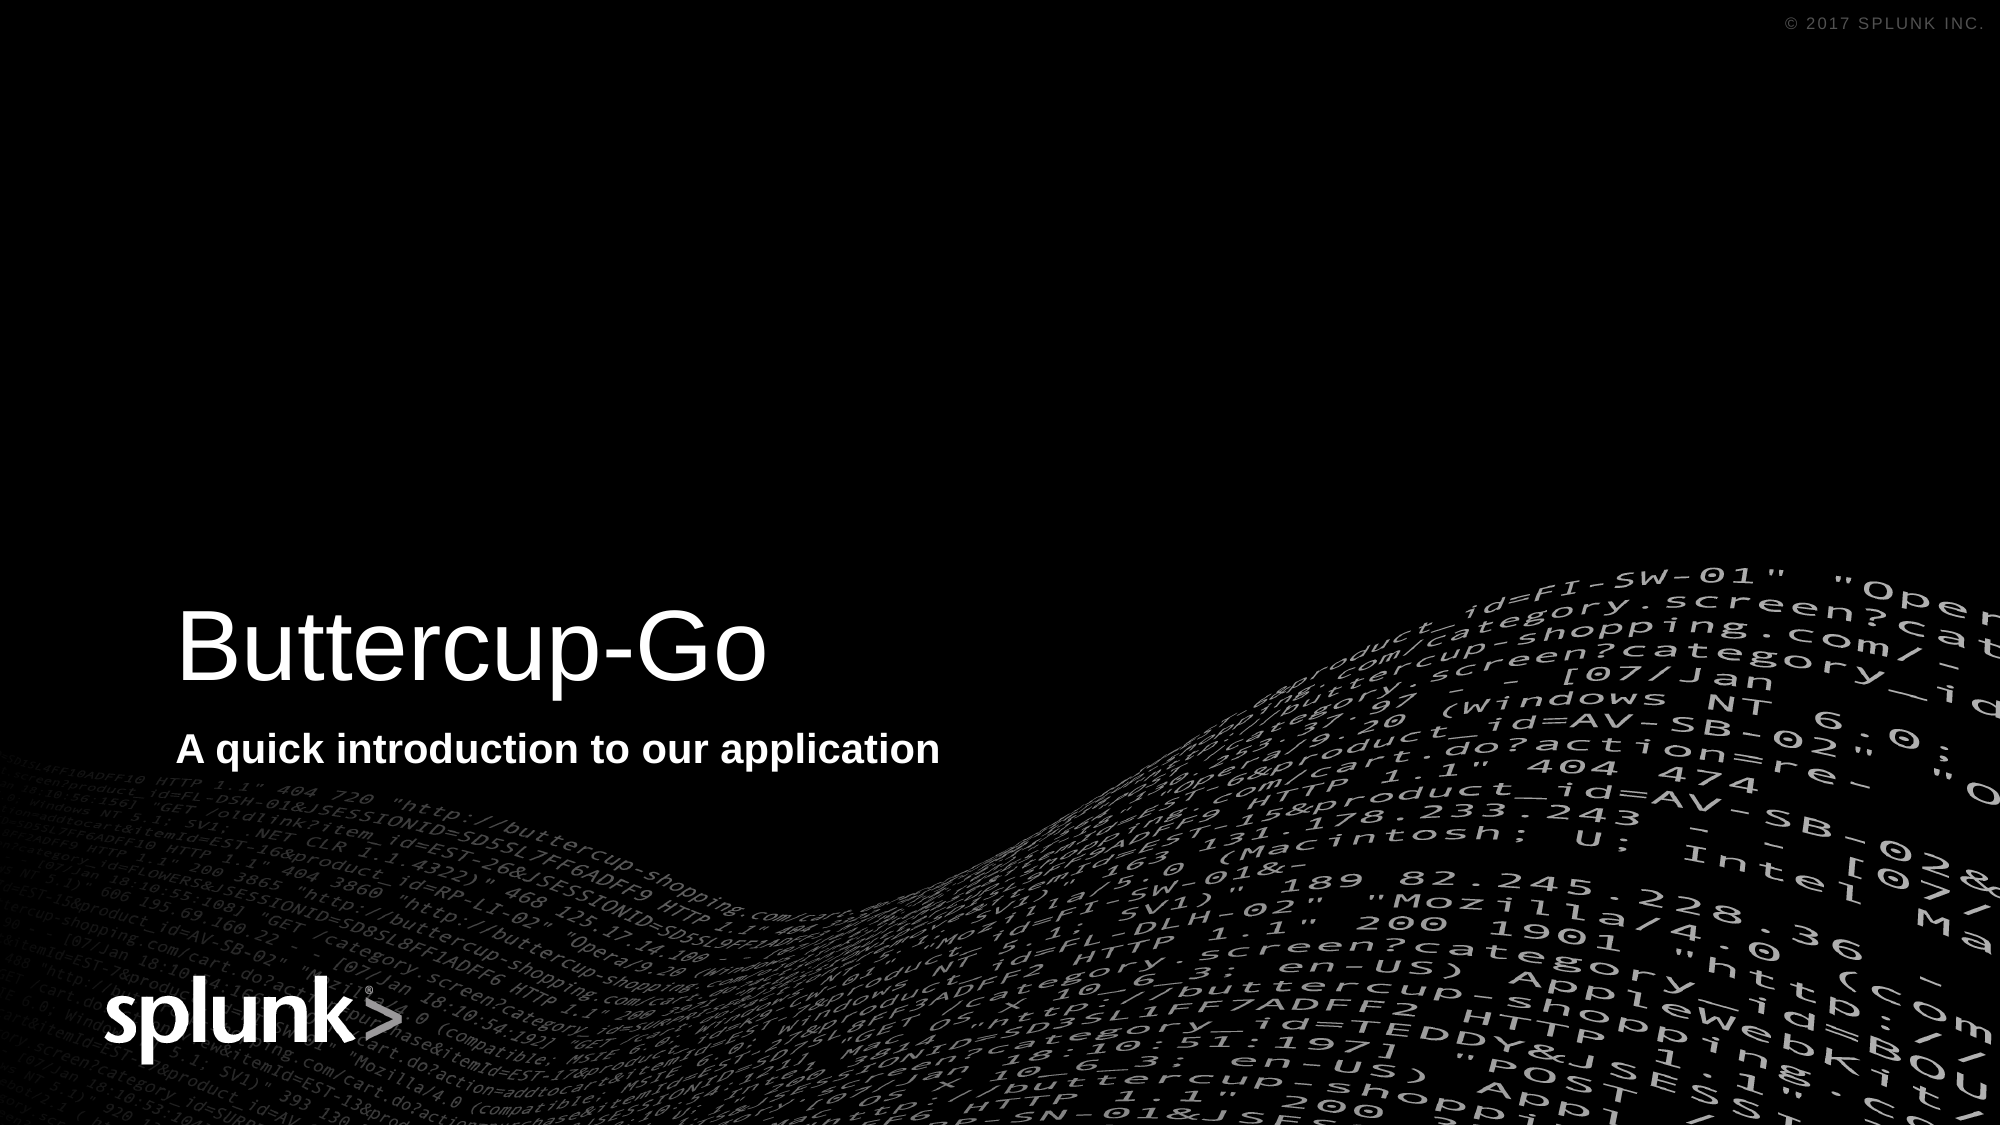

# Buttercup-Go
A quick introduction to our application